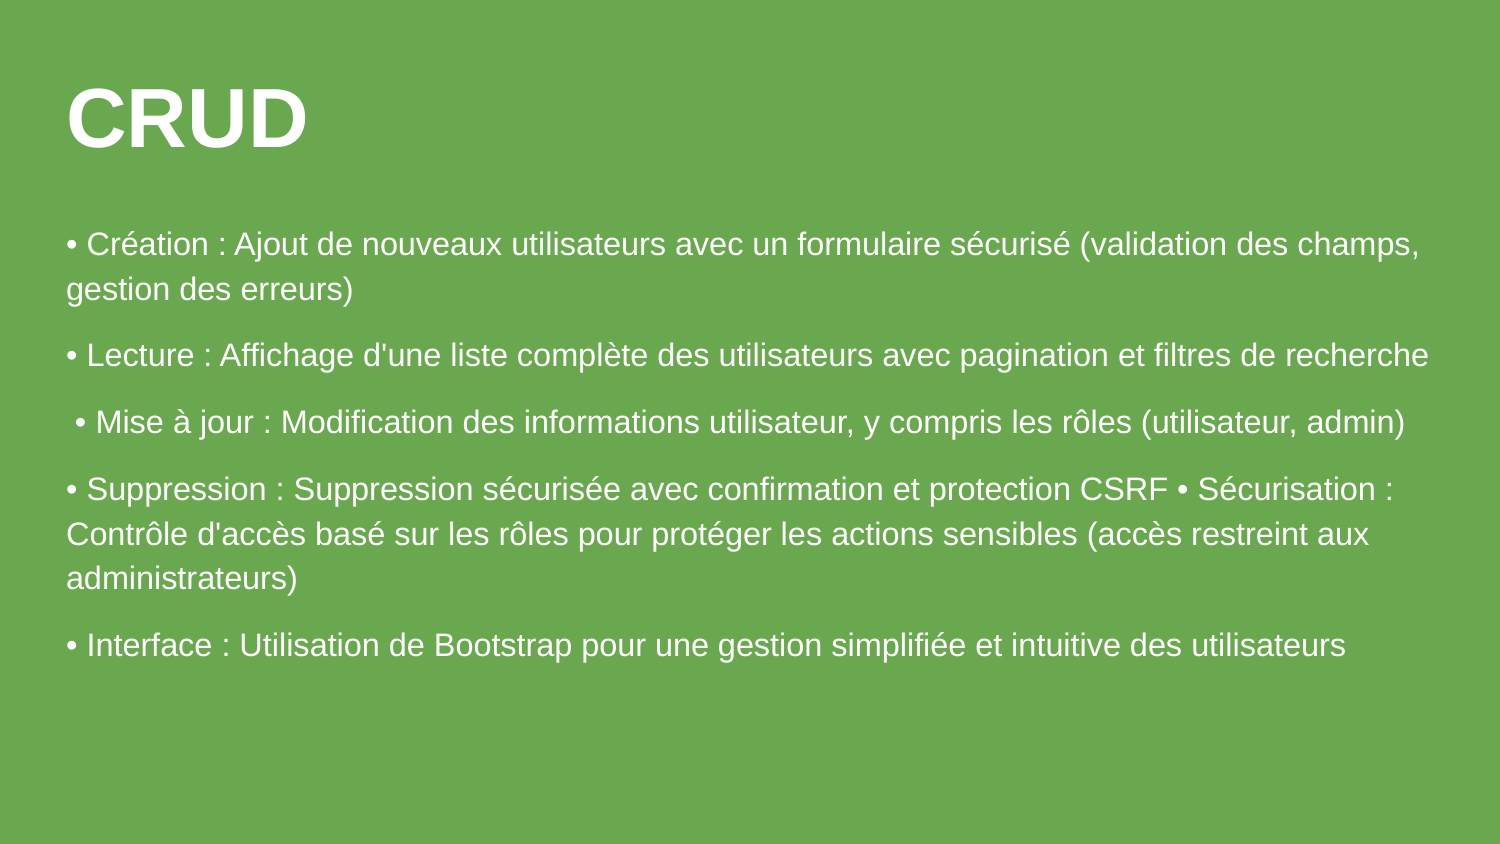

# CRUD
• Création : Ajout de nouveaux utilisateurs avec un formulaire sécurisé (validation des champs, gestion des erreurs)
• Lecture : Affichage d'une liste complète des utilisateurs avec pagination et filtres de recherche
 • Mise à jour : Modification des informations utilisateur, y compris les rôles (utilisateur, admin)
• Suppression : Suppression sécurisée avec confirmation et protection CSRF • Sécurisation : Contrôle d'accès basé sur les rôles pour protéger les actions sensibles (accès restreint aux administrateurs)
• Interface : Utilisation de Bootstrap pour une gestion simplifiée et intuitive des utilisateurs